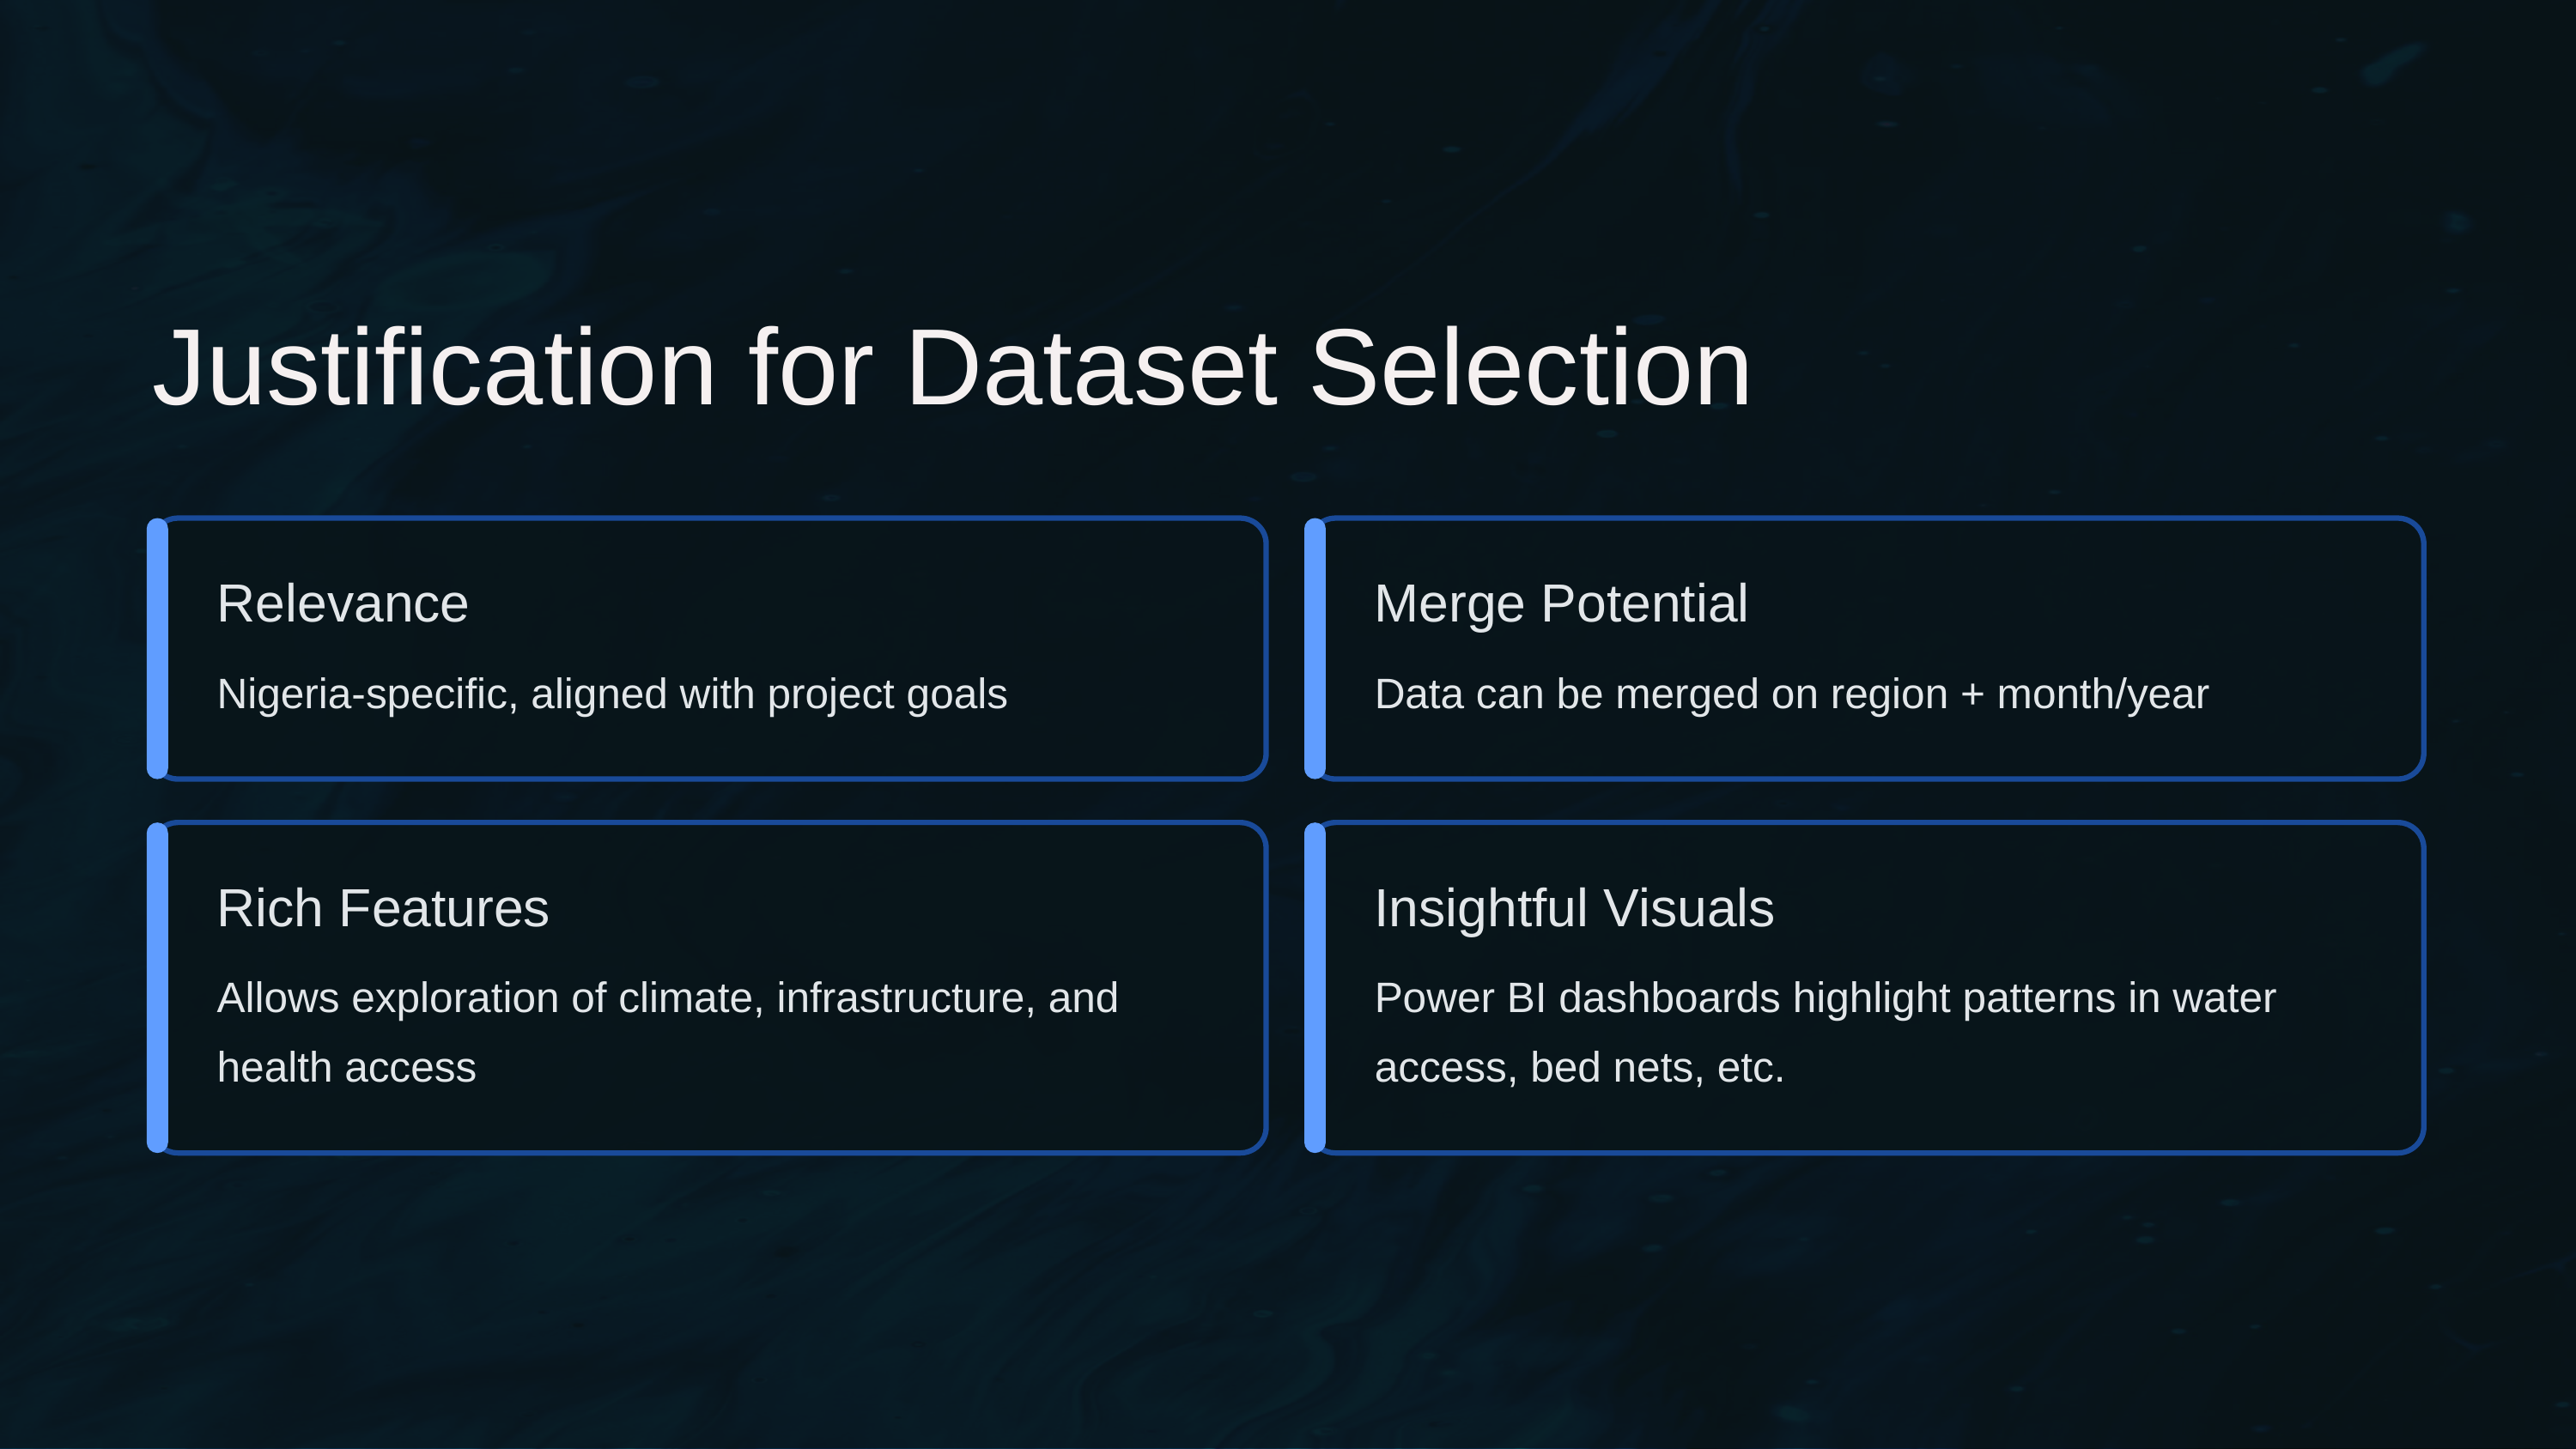

Justification for Dataset Selection

Relevance
Merge Potential
Nigeria-specific, aligned with project goals
Data can be merged on region + month/year

Rich Features
Insightful Visuals
Allows exploration of climate, infrastructure, and health access
Power BI dashboards highlight patterns in water access, bed nets, etc.